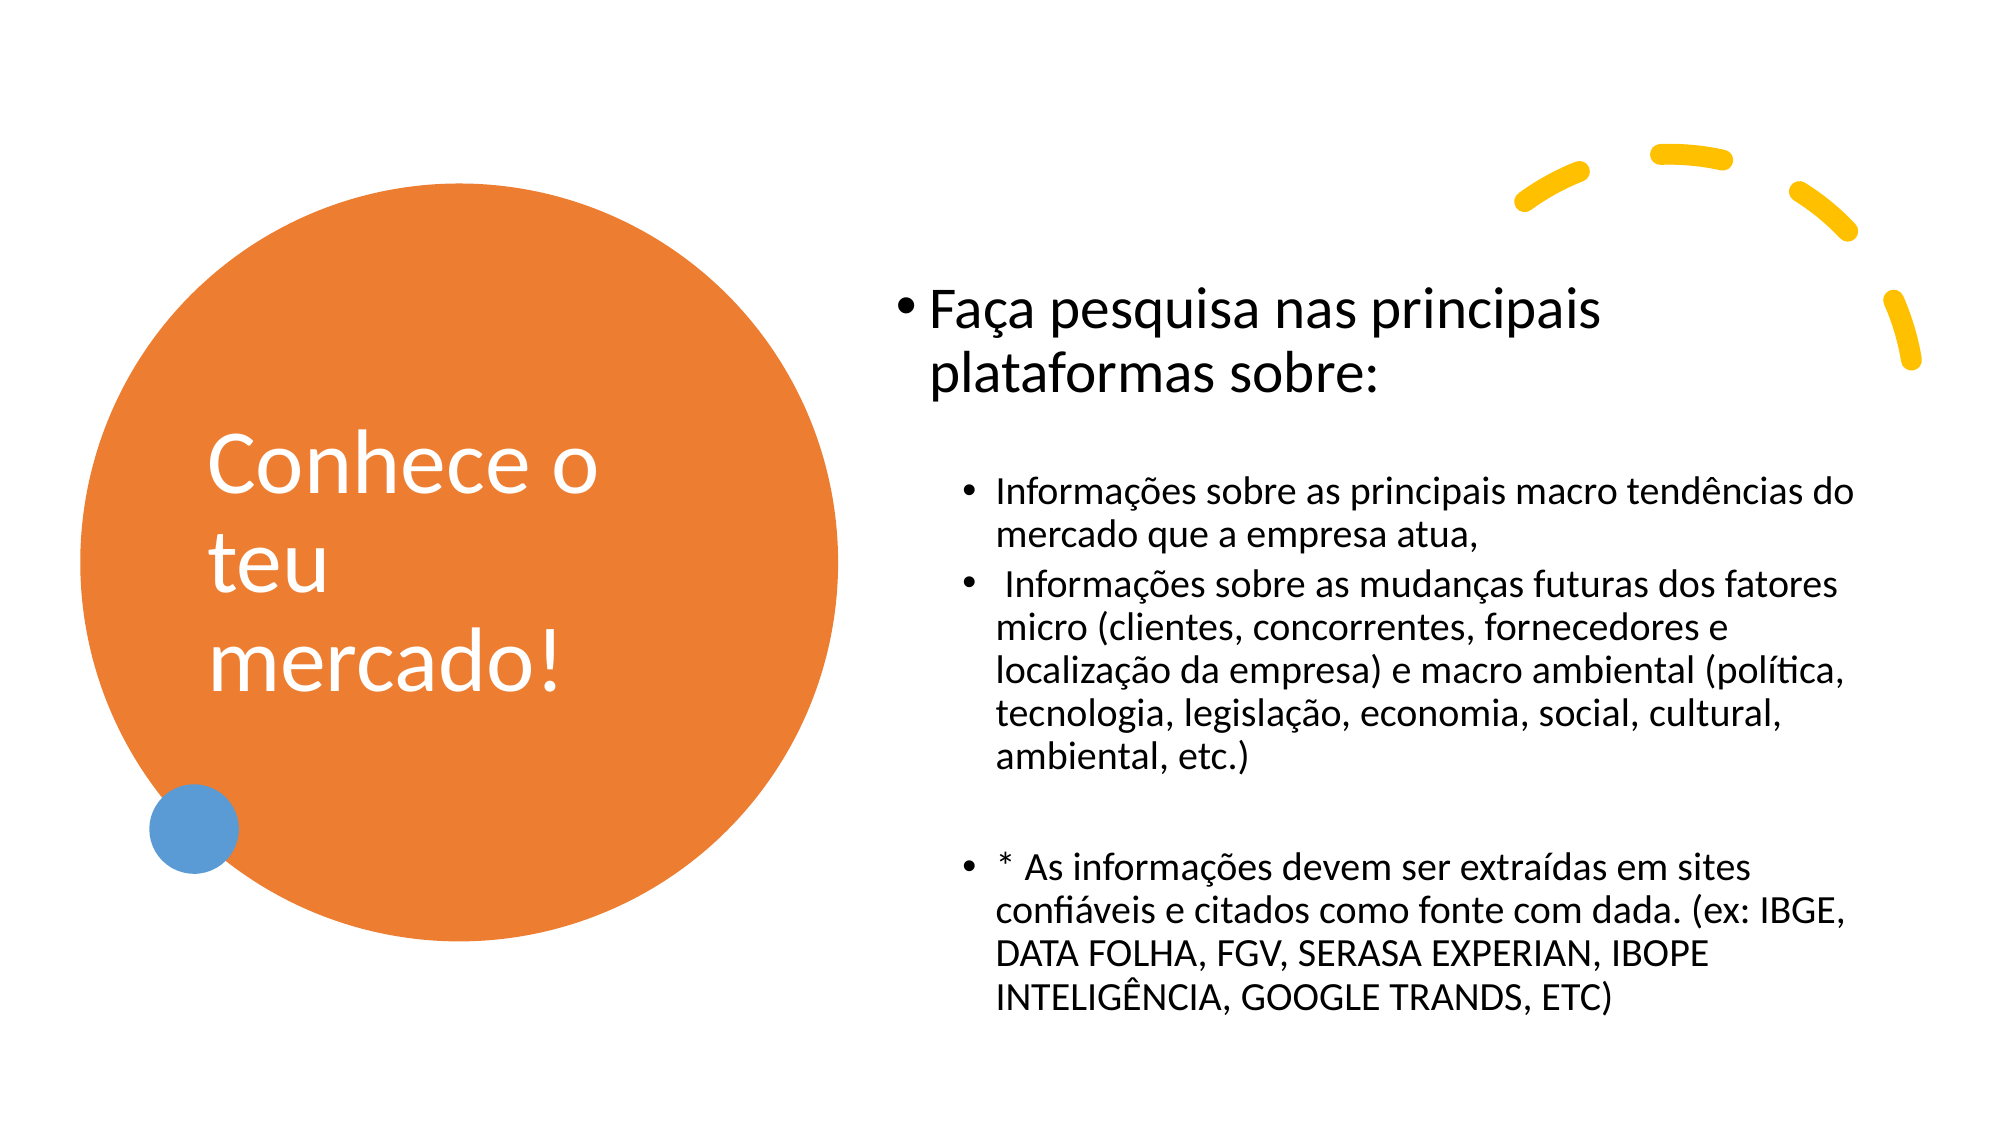

# Conhece o teu mercado!
Faça pesquisa nas principais plataformas sobre:

Informações sobre as principais macro tendências do mercado que a empresa atua,
 Informações sobre as mudanças futuras dos fatores micro (clientes, concorrentes, fornecedores e localização da empresa) e macro ambiental (política, tecnologia, legislação, economia, social, cultural, ambiental, etc.)

* As informações devem ser extraídas em sites confiáveis e citados como fonte com dada. (ex: IBGE, DATA FOLHA, FGV, SERASA EXPERIAN, IBOPE INTELIGÊNCIA, GOOGLE TRANDS, ETC)